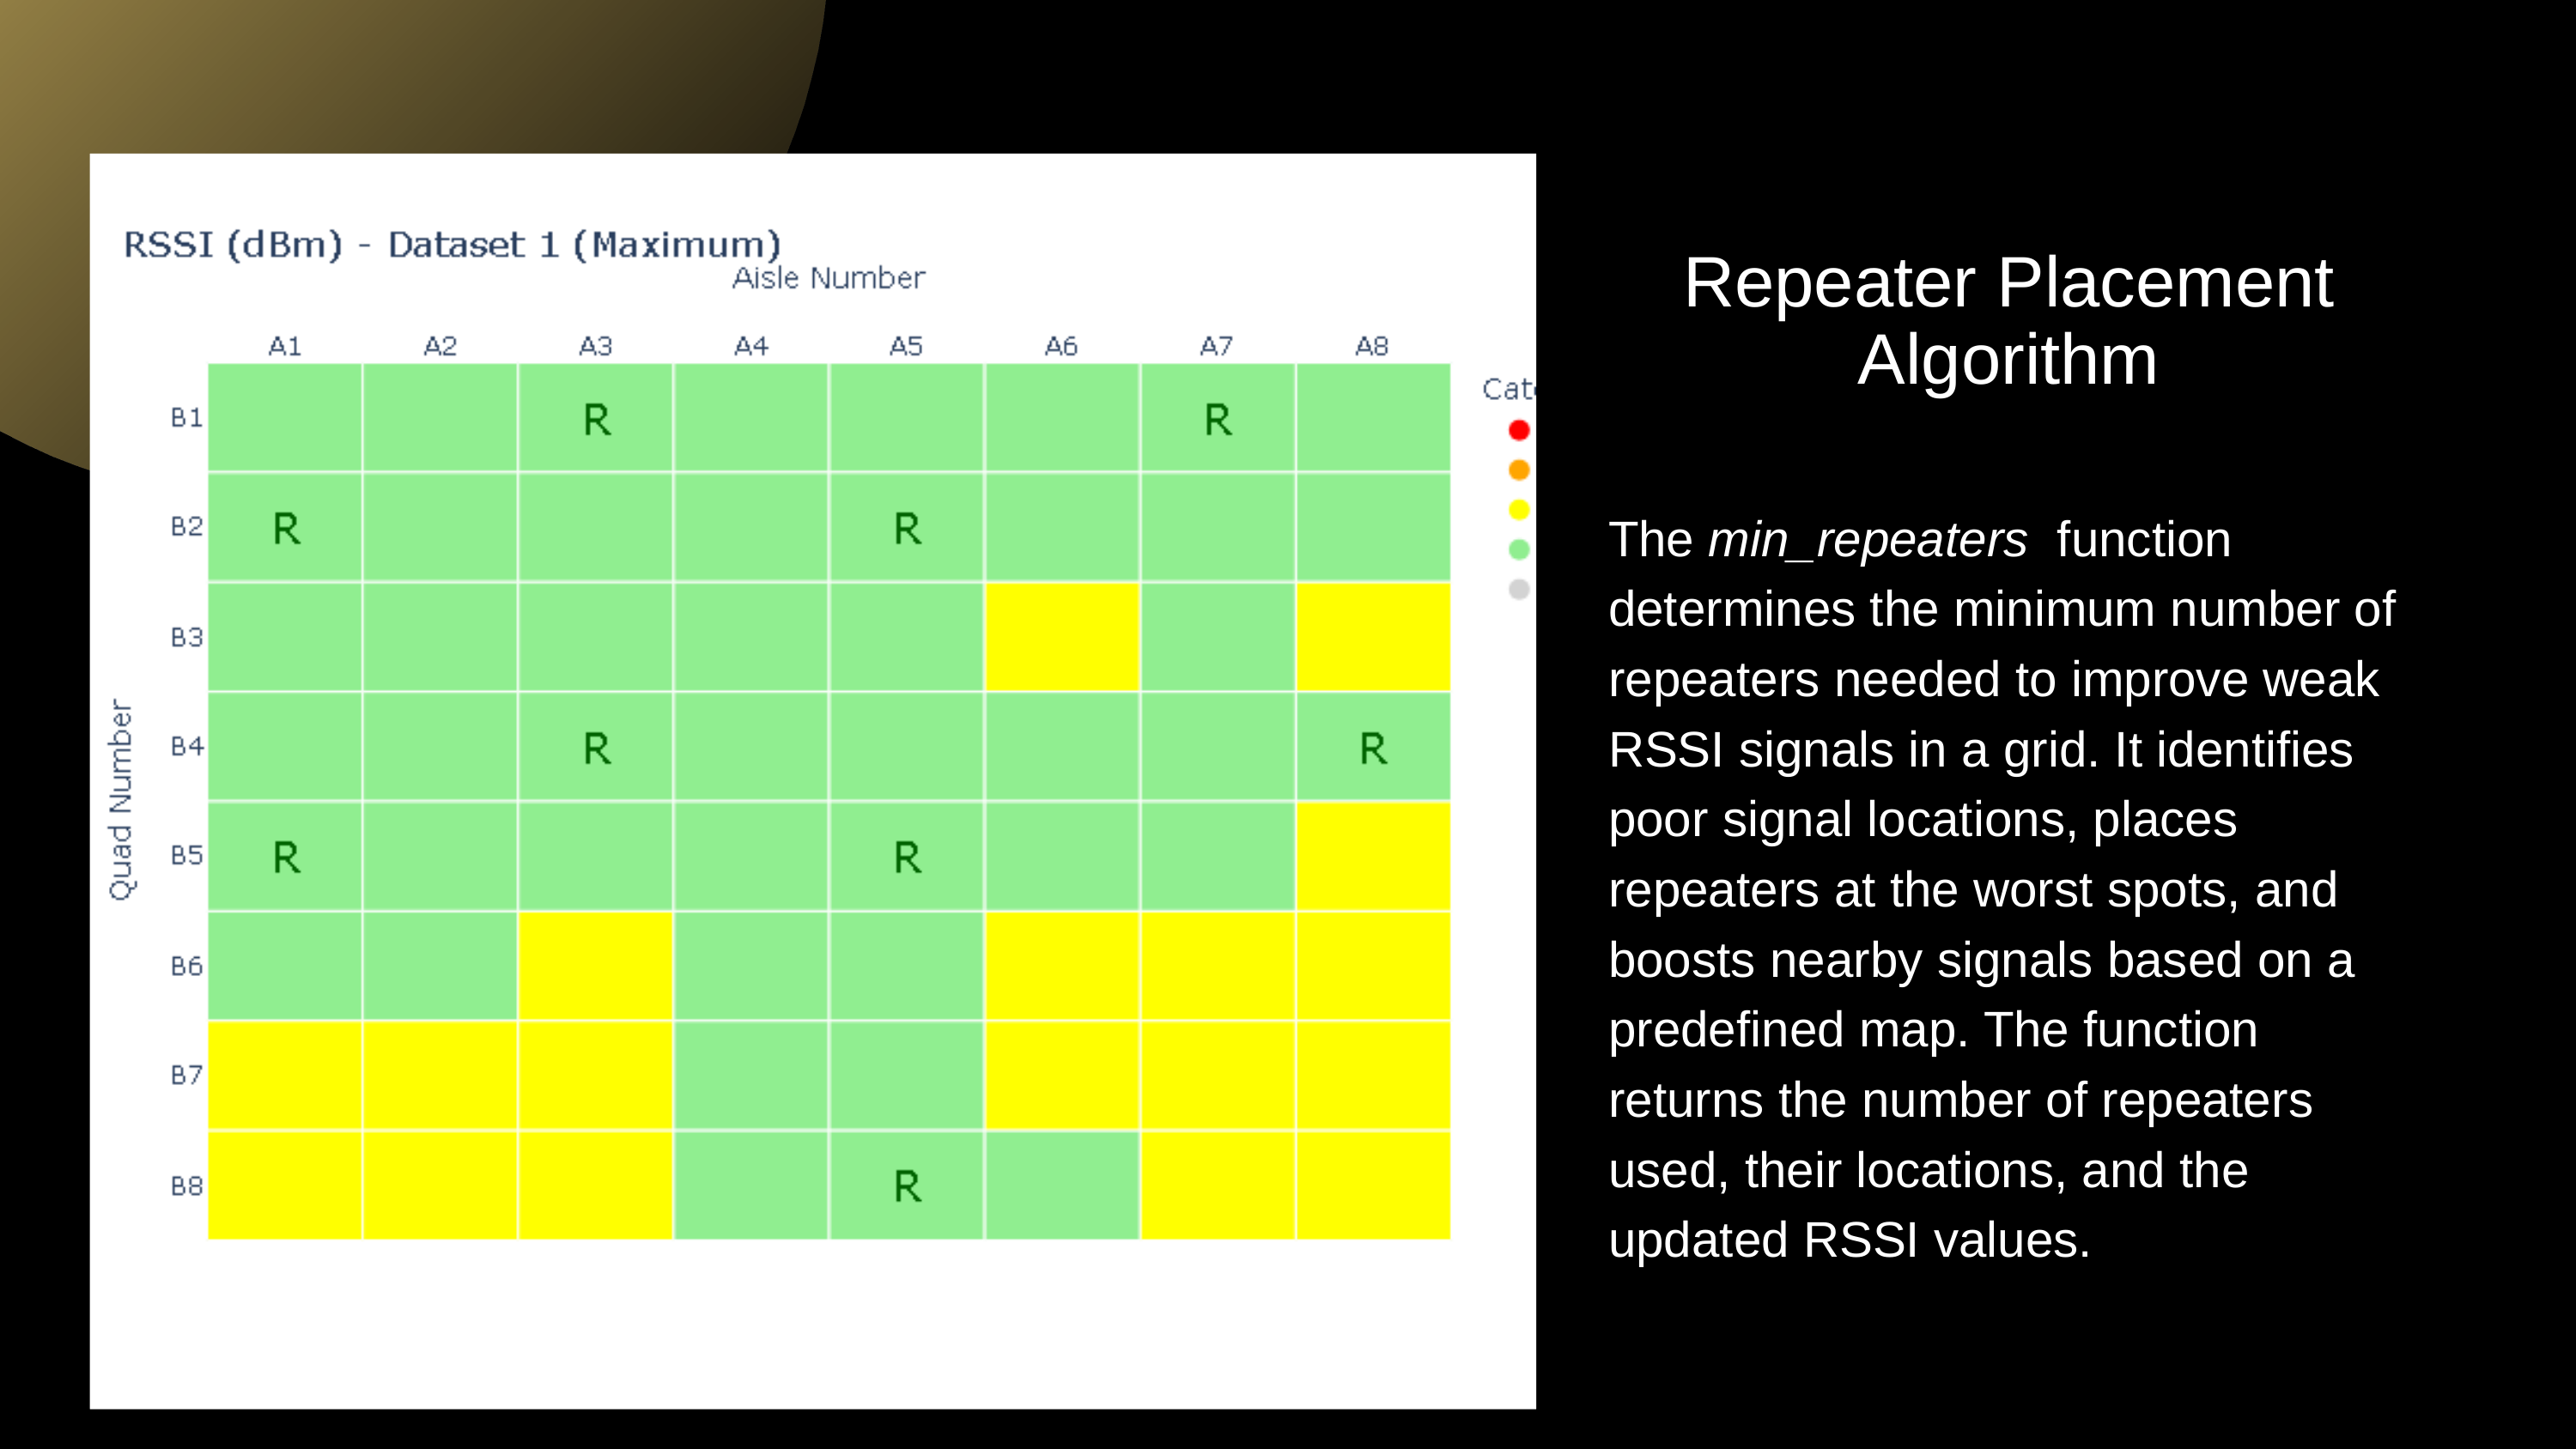

Repeater Placement Algorithm
The min_repeaters  function determines the minimum number of repeaters needed to improve weak RSSI signals in a grid. It identifies poor signal locations, places repeaters at the worst spots, and boosts nearby signals based on a predefined map. The function returns the number of repeaters used, their locations, and the updated RSSI values.